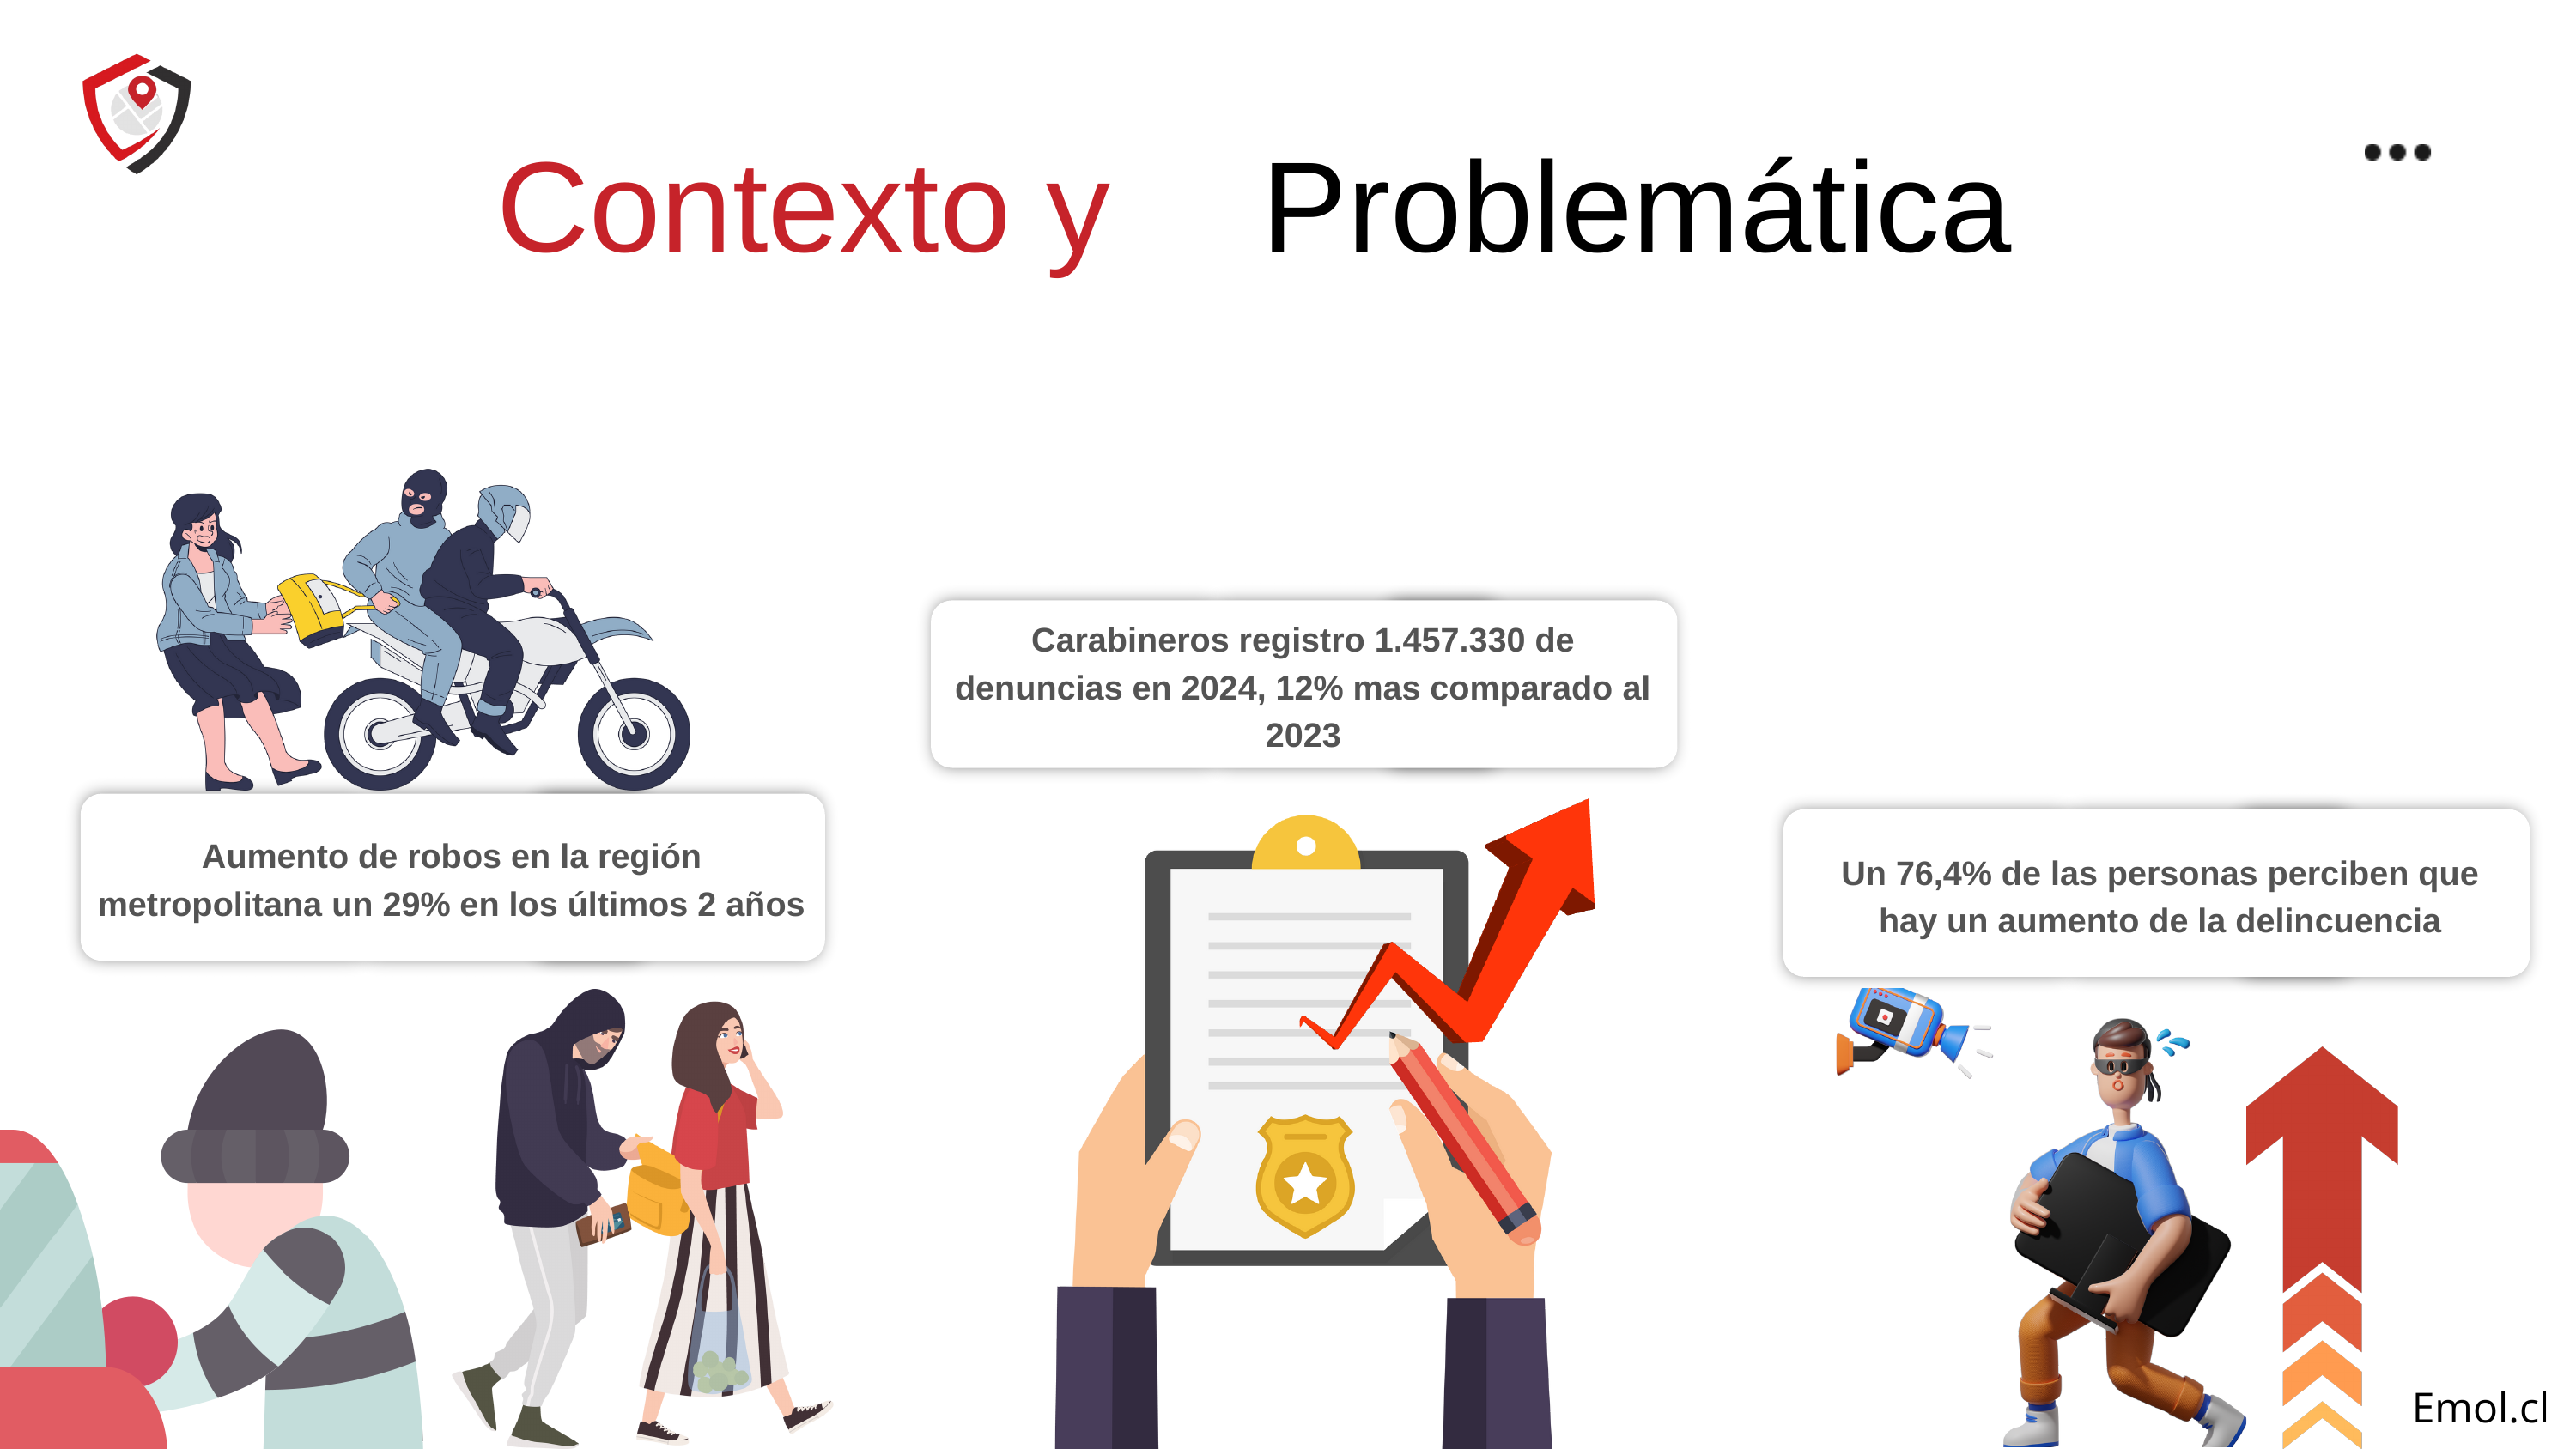

Contexto y
Problemática

Carabineros registro 1.457.330 de denuncias en 2024, 12% mas comparado al 2023

Aumento de robos en la región metropolitana un 29% en los últimos 2 años
Un 76,4% de las personas perciben que hay un aumento de la delincuencia

Emol.cl